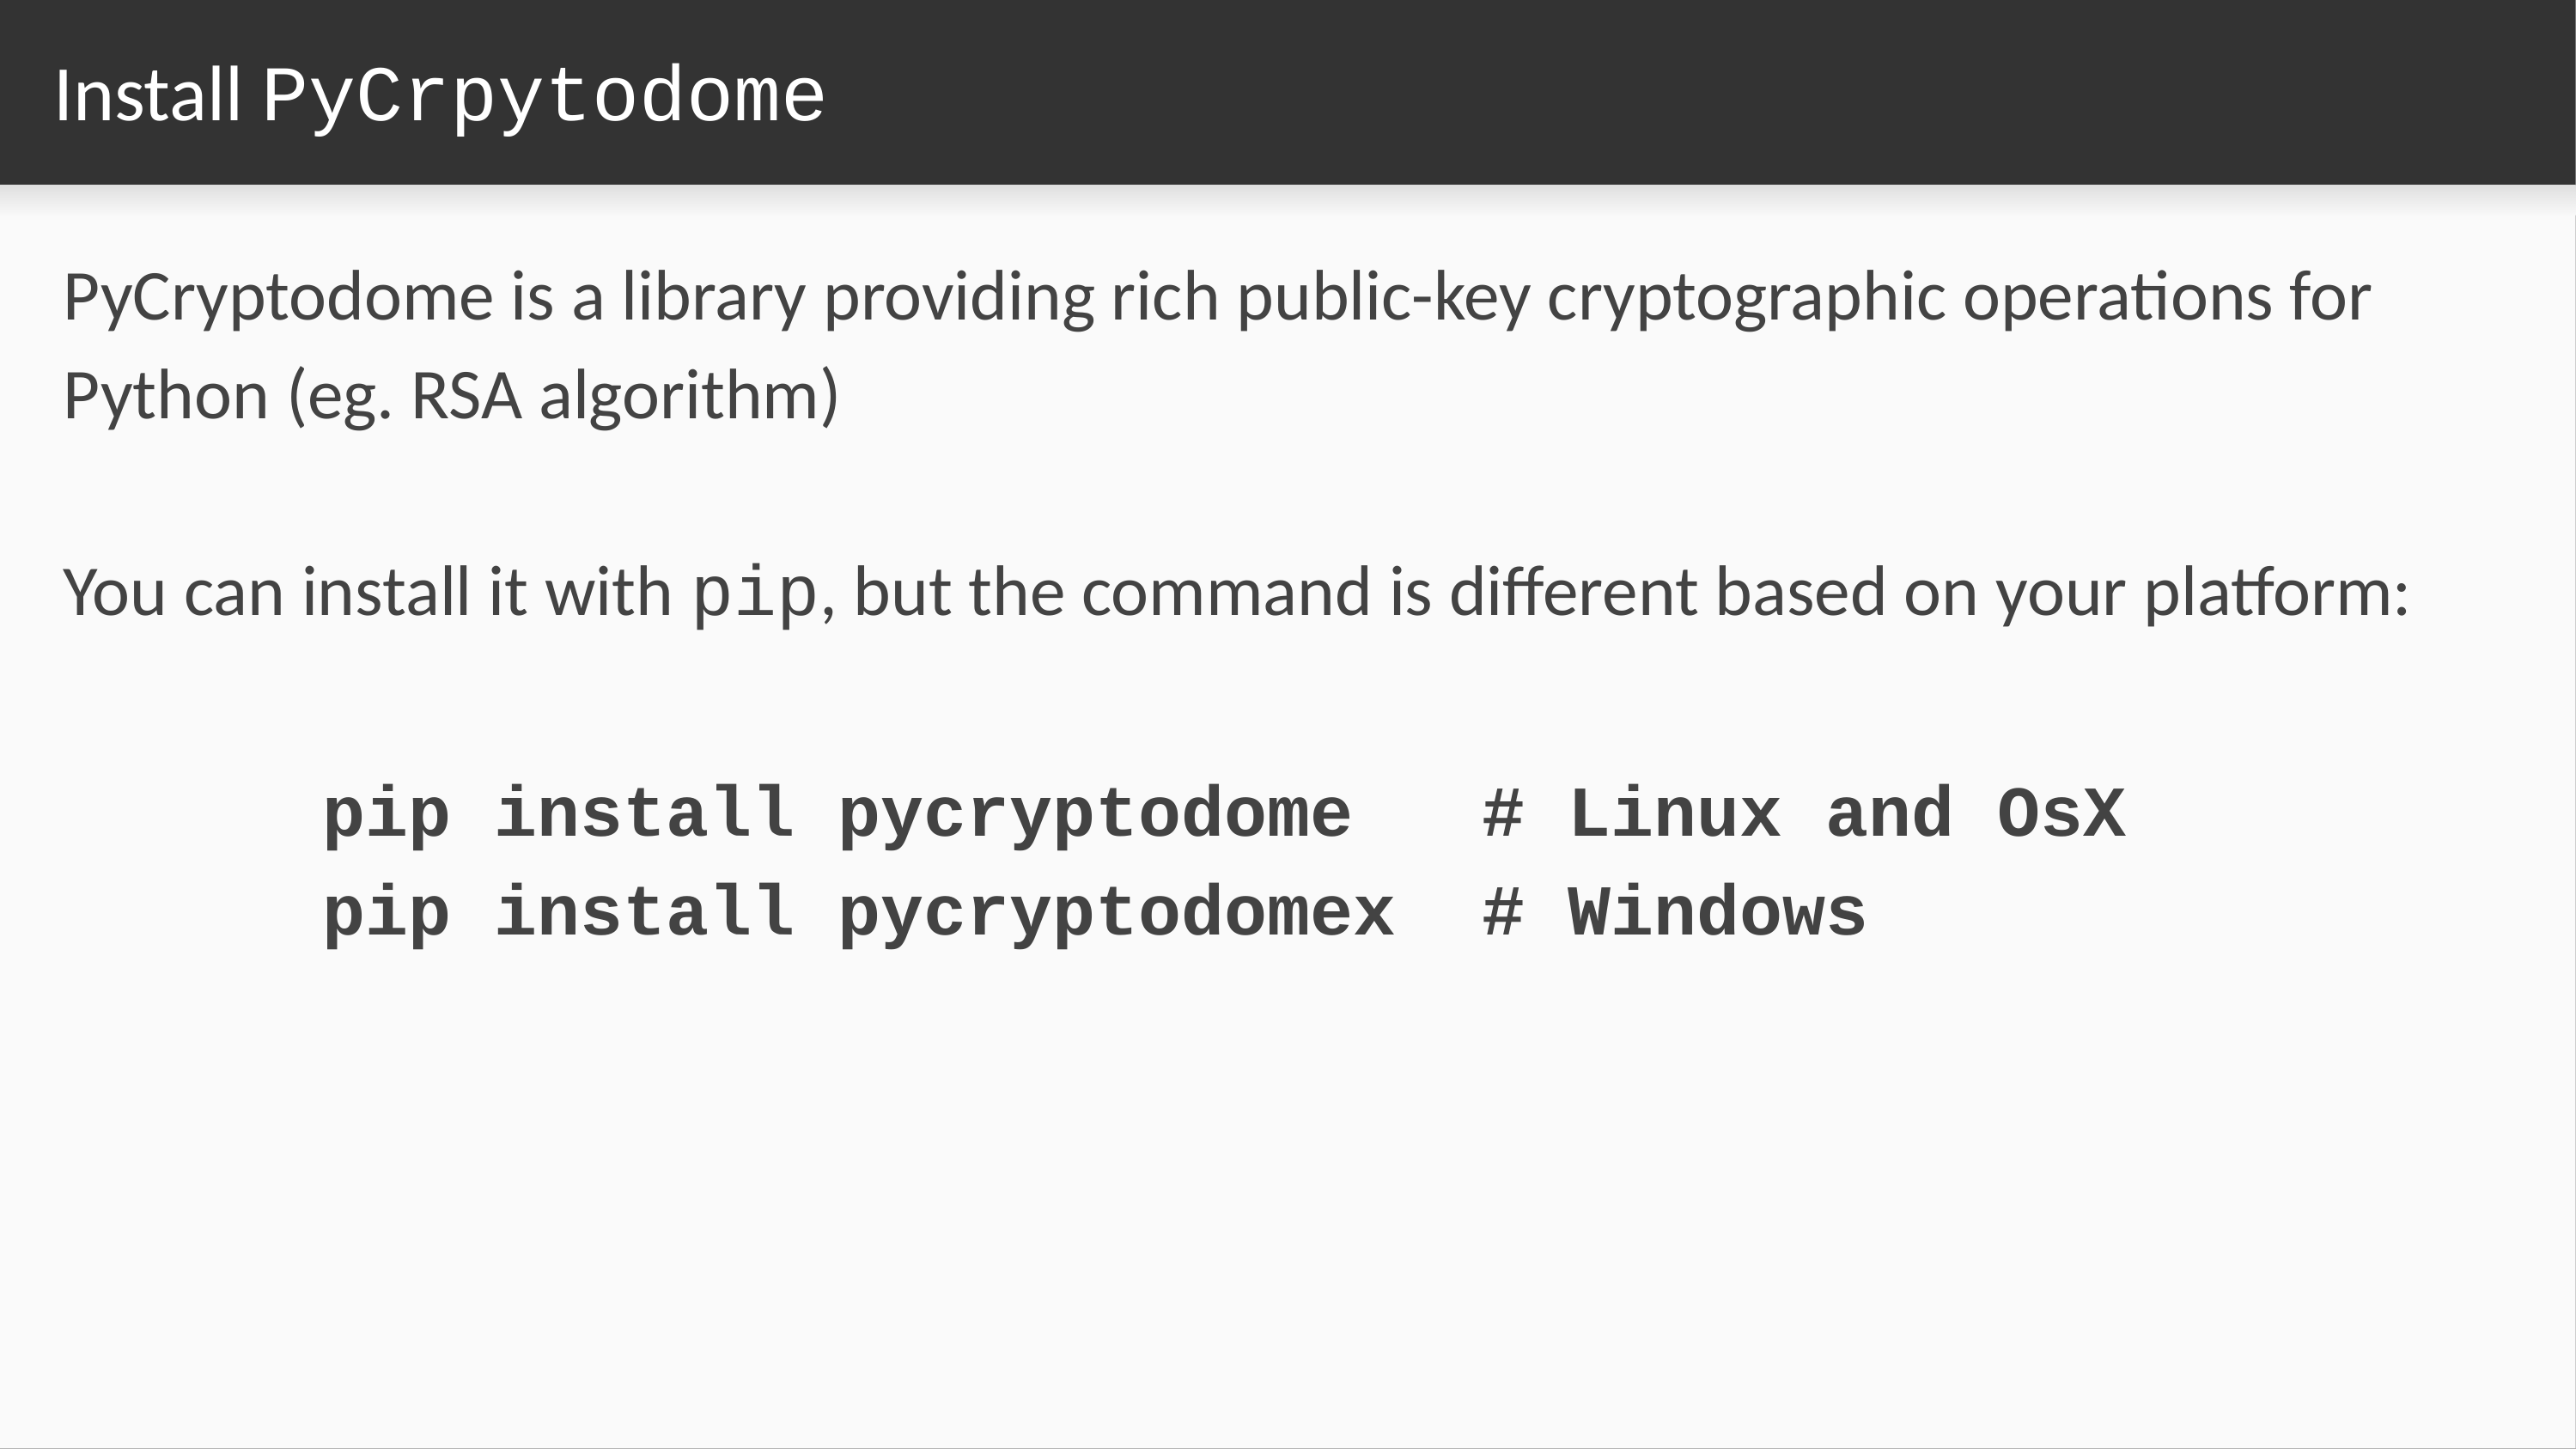

# Install PyCrpytodome
PyCryptodome is a library providing rich public-key cryptographic operations for Python (eg. RSA algorithm)

You can install it with pip, but the command is different based on your platform:

pip install pycryptodome   # Linux and OsX
pip install pycryptodomex  # Windows